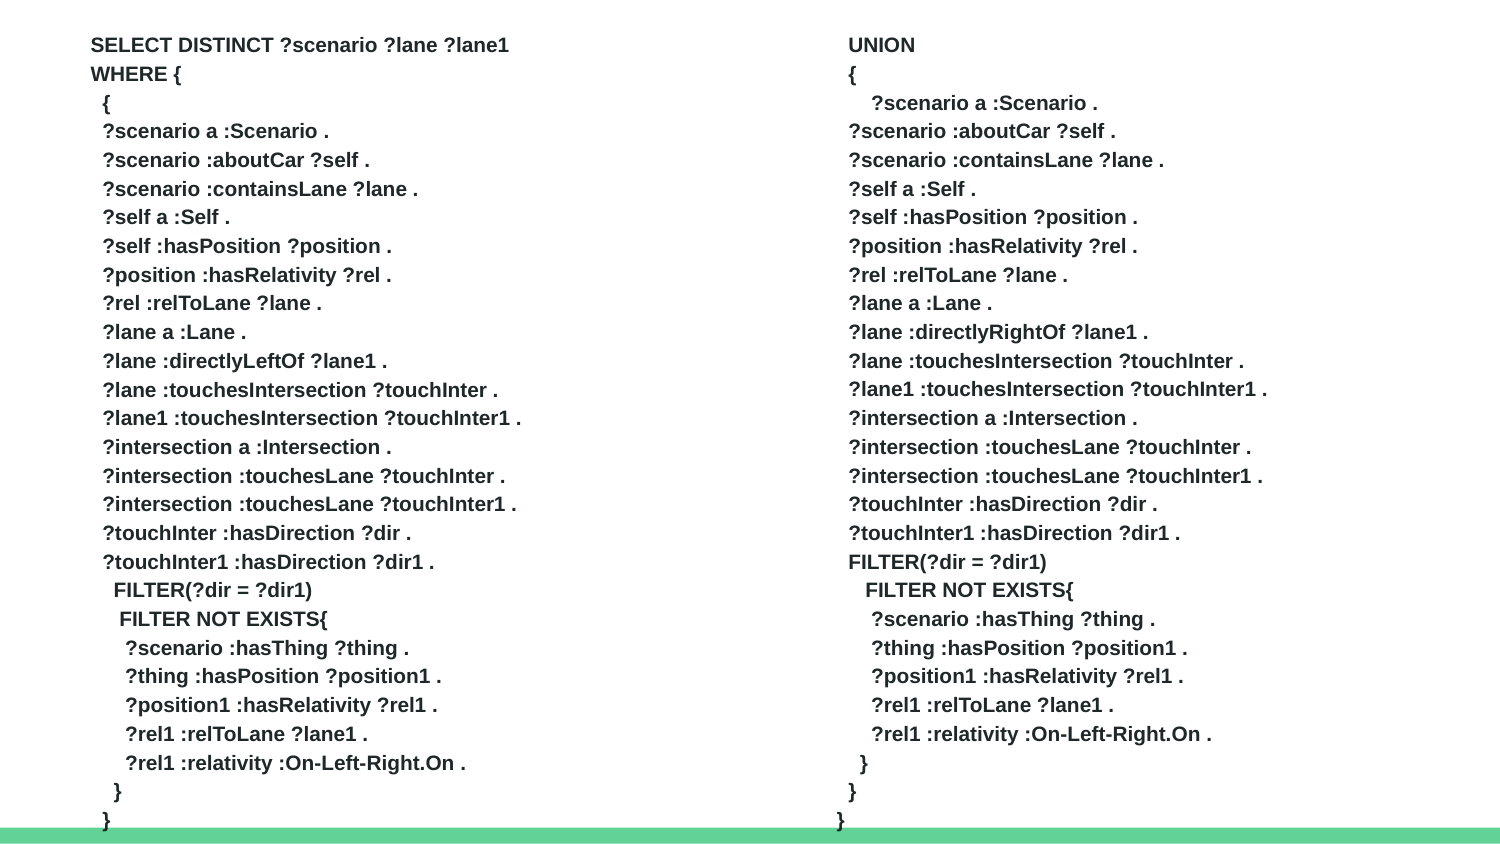

SELECT DISTINCT ?scenario ?lane ?lane1
WHERE {
  {
  ?scenario a :Scenario .
  ?scenario :aboutCar ?self .
  ?scenario :containsLane ?lane .
  ?self a :Self .
  ?self :hasPosition ?position .
  ?position :hasRelativity ?rel .
  ?rel :relToLane ?lane .
  ?lane a :Lane .
  ?lane :directlyLeftOf ?lane1 .
  ?lane :touchesIntersection ?touchInter .
  ?lane1 :touchesIntersection ?touchInter1 .
  ?intersection a :Intersection .
  ?intersection :touchesLane ?touchInter .
  ?intersection :touchesLane ?touchInter1 .
  ?touchInter :hasDirection ?dir .
  ?touchInter1 :hasDirection ?dir1 .
    FILTER(?dir = ?dir1)
     FILTER NOT EXISTS{
      ?scenario :hasThing ?thing .
      ?thing :hasPosition ?position1 .
      ?position1 :hasRelativity ?rel1 .
      ?rel1 :relToLane ?lane1 .
      ?rel1 :relativity :On-Left-Right.On .
    }
  }

  UNION
  {
      ?scenario a :Scenario .
  ?scenario :aboutCar ?self .
  ?scenario :containsLane ?lane .
  ?self a :Self .
  ?self :hasPosition ?position .
  ?position :hasRelativity ?rel .
  ?rel :relToLane ?lane .
  ?lane a :Lane .
  ?lane :directlyRightOf ?lane1 .
  ?lane :touchesIntersection ?touchInter .
  ?lane1 :touchesIntersection ?touchInter1 .
  ?intersection a :Intersection .
  ?intersection :touchesLane ?touchInter .
  ?intersection :touchesLane ?touchInter1 .
  ?touchInter :hasDirection ?dir .
  ?touchInter1 :hasDirection ?dir1 .
  FILTER(?dir = ?dir1)
     FILTER NOT EXISTS{
      ?scenario :hasThing ?thing .
      ?thing :hasPosition ?position1 .
      ?position1 :hasRelativity ?rel1 .
      ?rel1 :relToLane ?lane1 .
      ?rel1 :relativity :On-Left-Right.On .
    }
  }
}